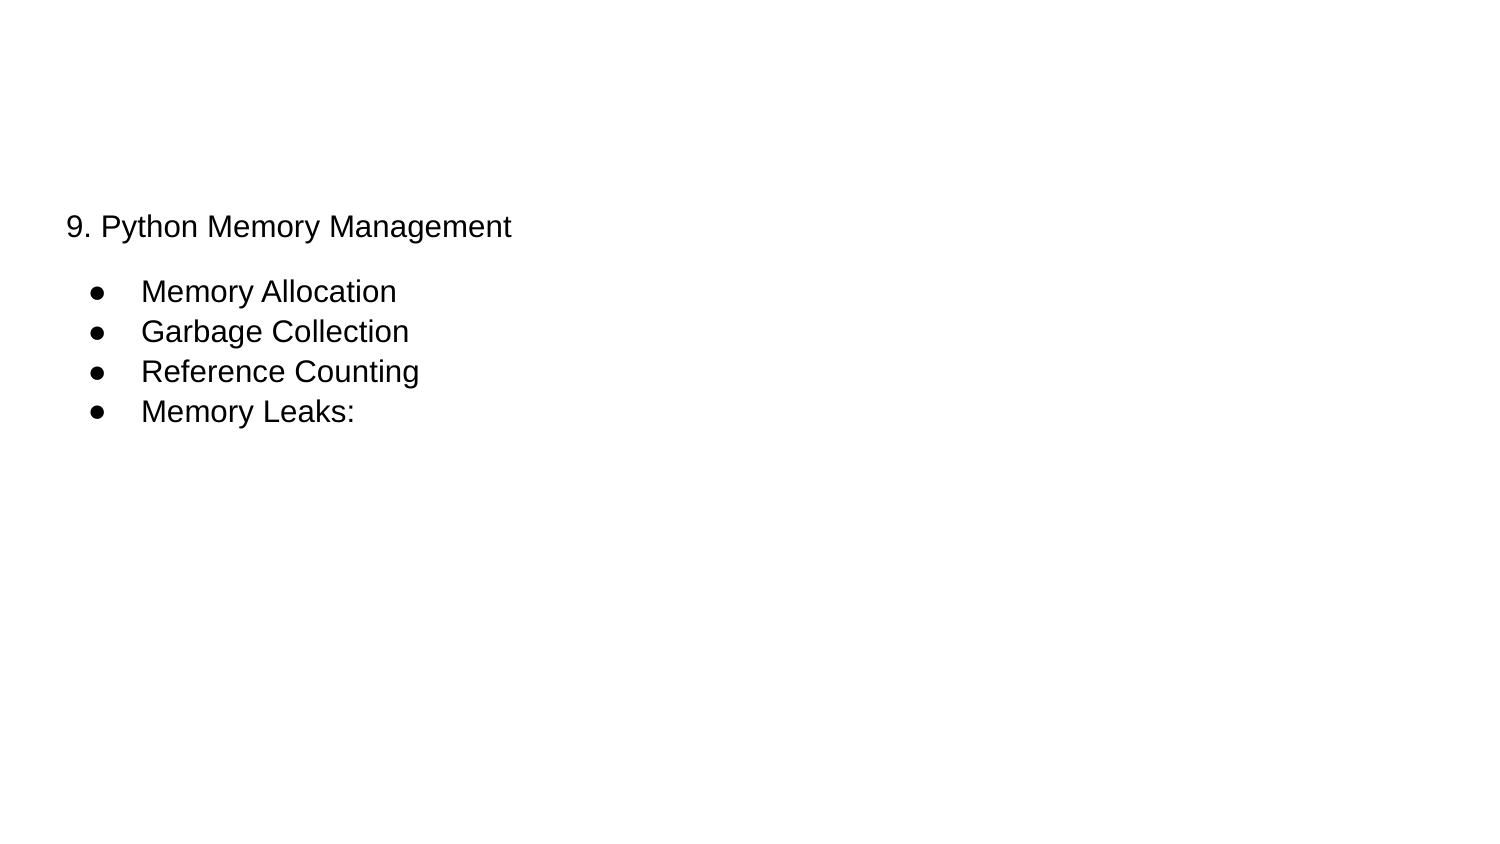

9. Python Memory Management
Memory Allocation
Garbage Collection
Reference Counting
Memory Leaks: